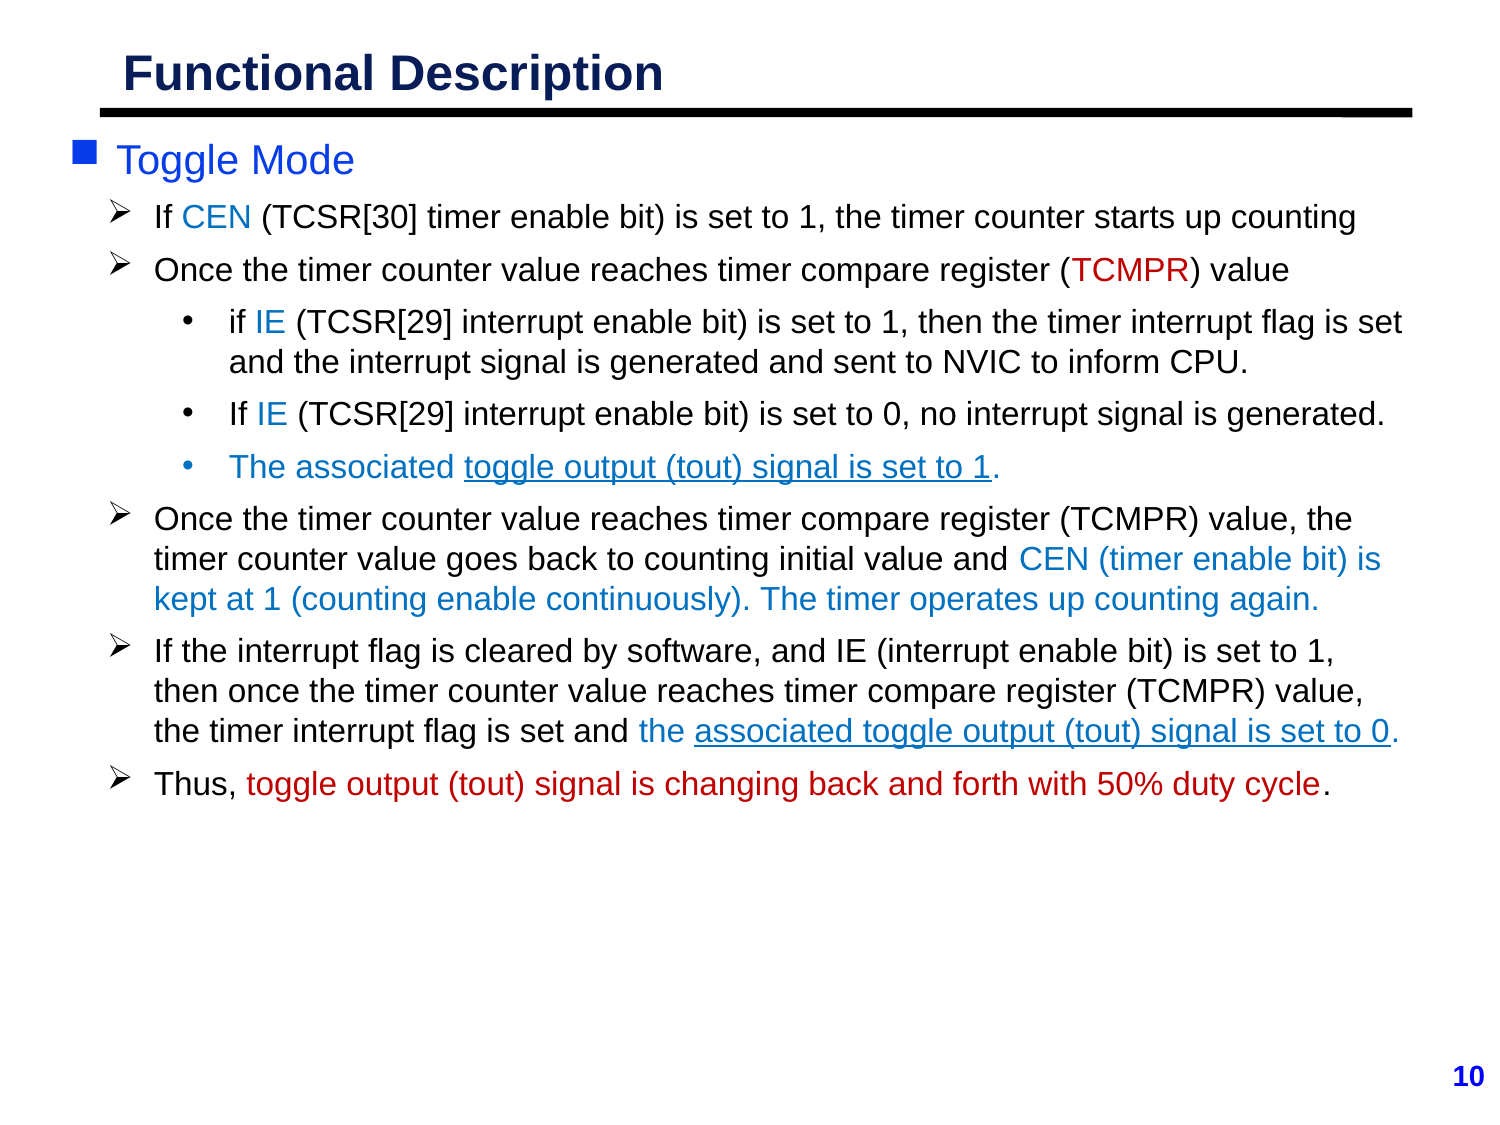

# Functional Description
Toggle Mode
If CEN (TCSR[30] timer enable bit) is set to 1, the timer counter starts up counting
Once the timer counter value reaches timer compare register (TCMPR) value
if IE (TCSR[29] interrupt enable bit) is set to 1, then the timer interrupt flag is set and the interrupt signal is generated and sent to NVIC to inform CPU.
If IE (TCSR[29] interrupt enable bit) is set to 0, no interrupt signal is generated.
The associated toggle output (tout) signal is set to 1.
Once the timer counter value reaches timer compare register (TCMPR) value, the timer counter value goes back to counting initial value and CEN (timer enable bit) is kept at 1 (counting enable continuously). The timer operates up counting again.
If the interrupt flag is cleared by software, and IE (interrupt enable bit) is set to 1, then once the timer counter value reaches timer compare register (TCMPR) value, the timer interrupt flag is set and the associated toggle output (tout) signal is set to 0.
Thus, toggle output (tout) signal is changing back and forth with 50% duty cycle.
10